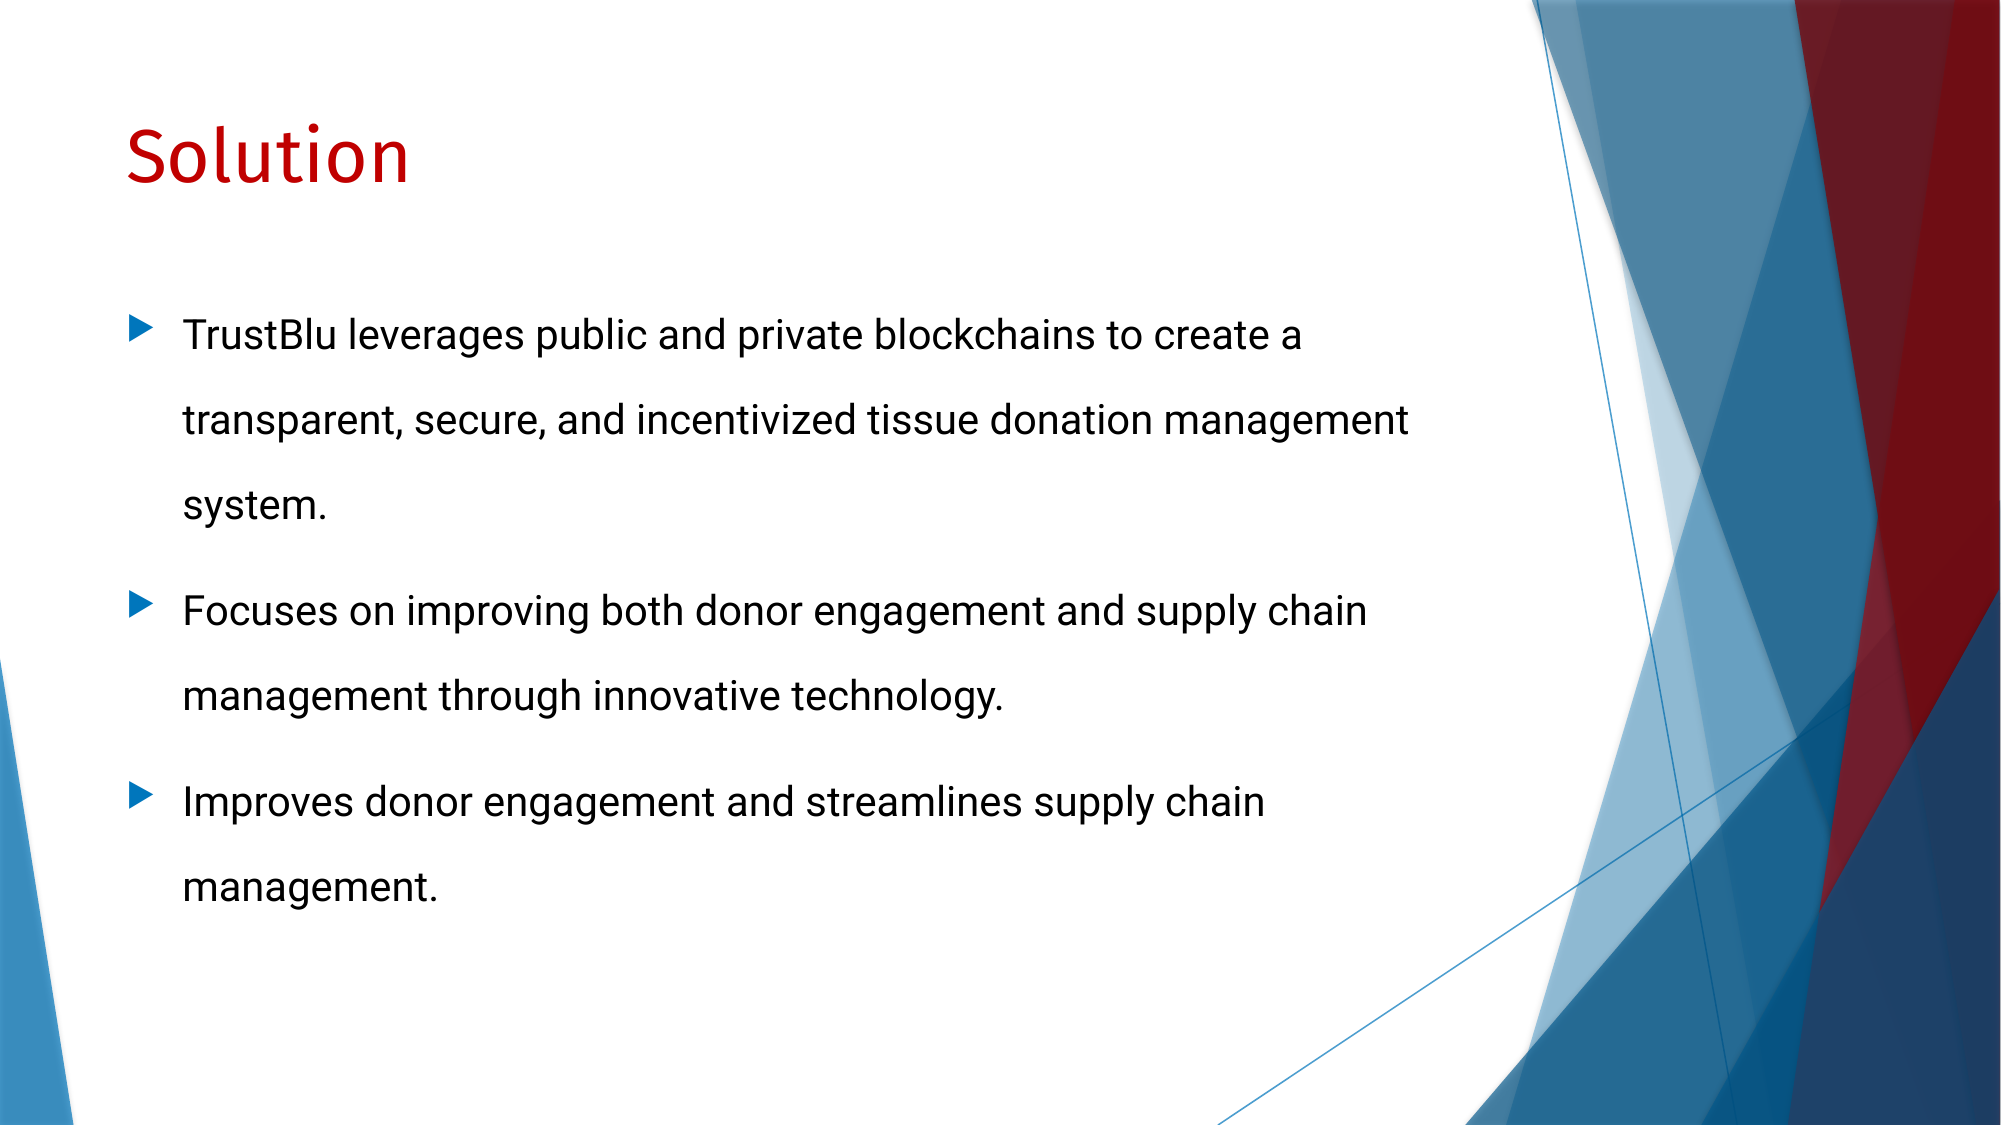

# Solution
TrustBlu leverages public and private blockchains to create a transparent, secure, and incentivized tissue donation management system.
Focuses on improving both donor engagement and supply chain management through innovative technology.
Improves donor engagement and streamlines supply chain management.